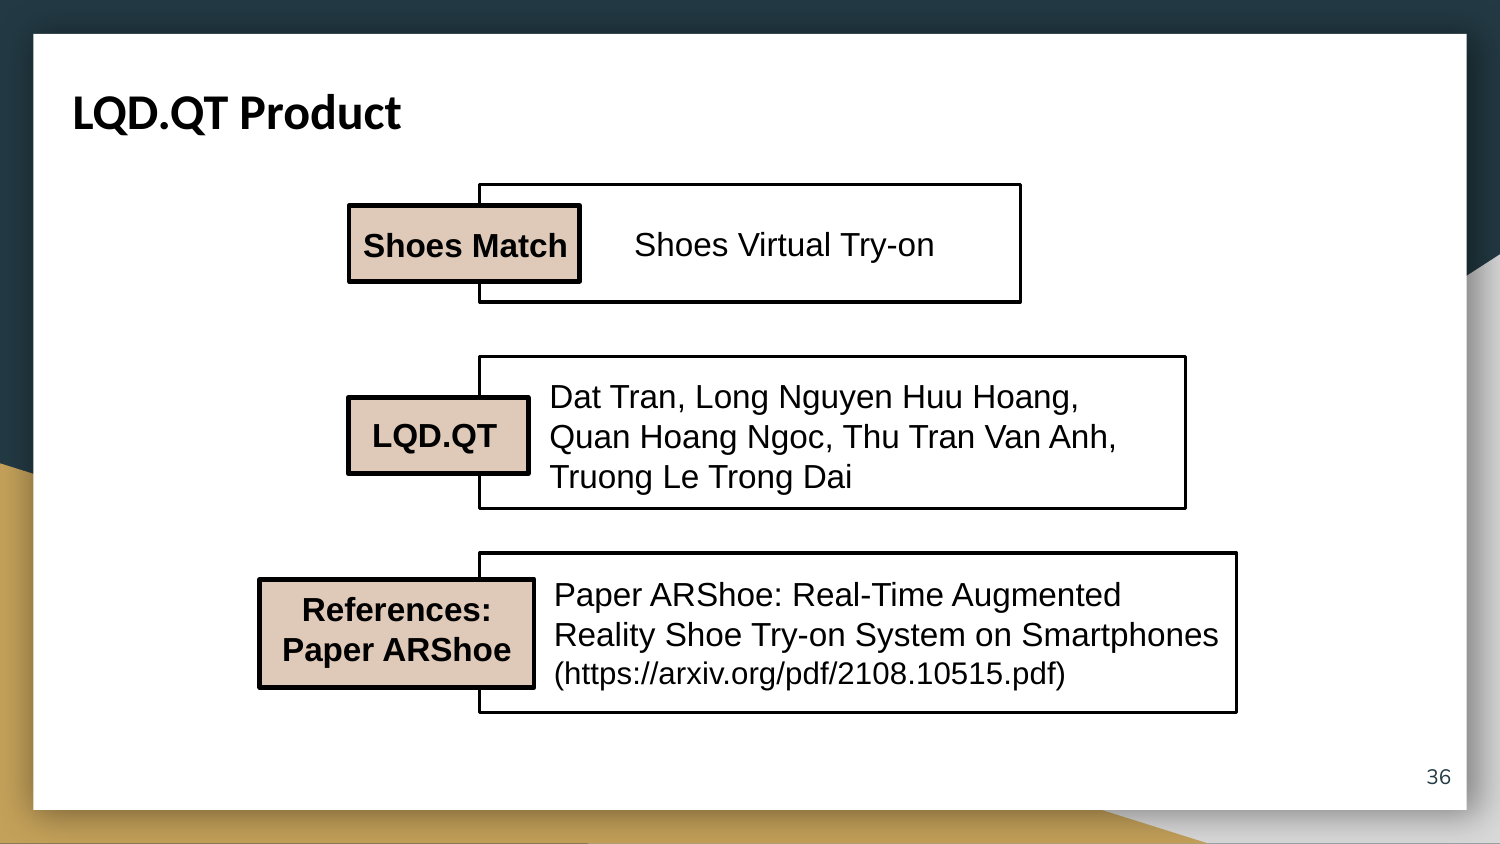

LQD.QT Product

Shoes Virtual Try-on
Shoes Match

Dat Tran, Long Nguyen Huu Hoang, Quan Hoang Ngoc, Thu Tran Van Anh, Truong Le Trong Dai

LQD.QT

Paper ARShoe: Real-Time Augmented Reality Shoe Try-on System on Smartphones (https://arxiv.org/pdf/2108.10515.pdf)

References: Paper ARShoe
36